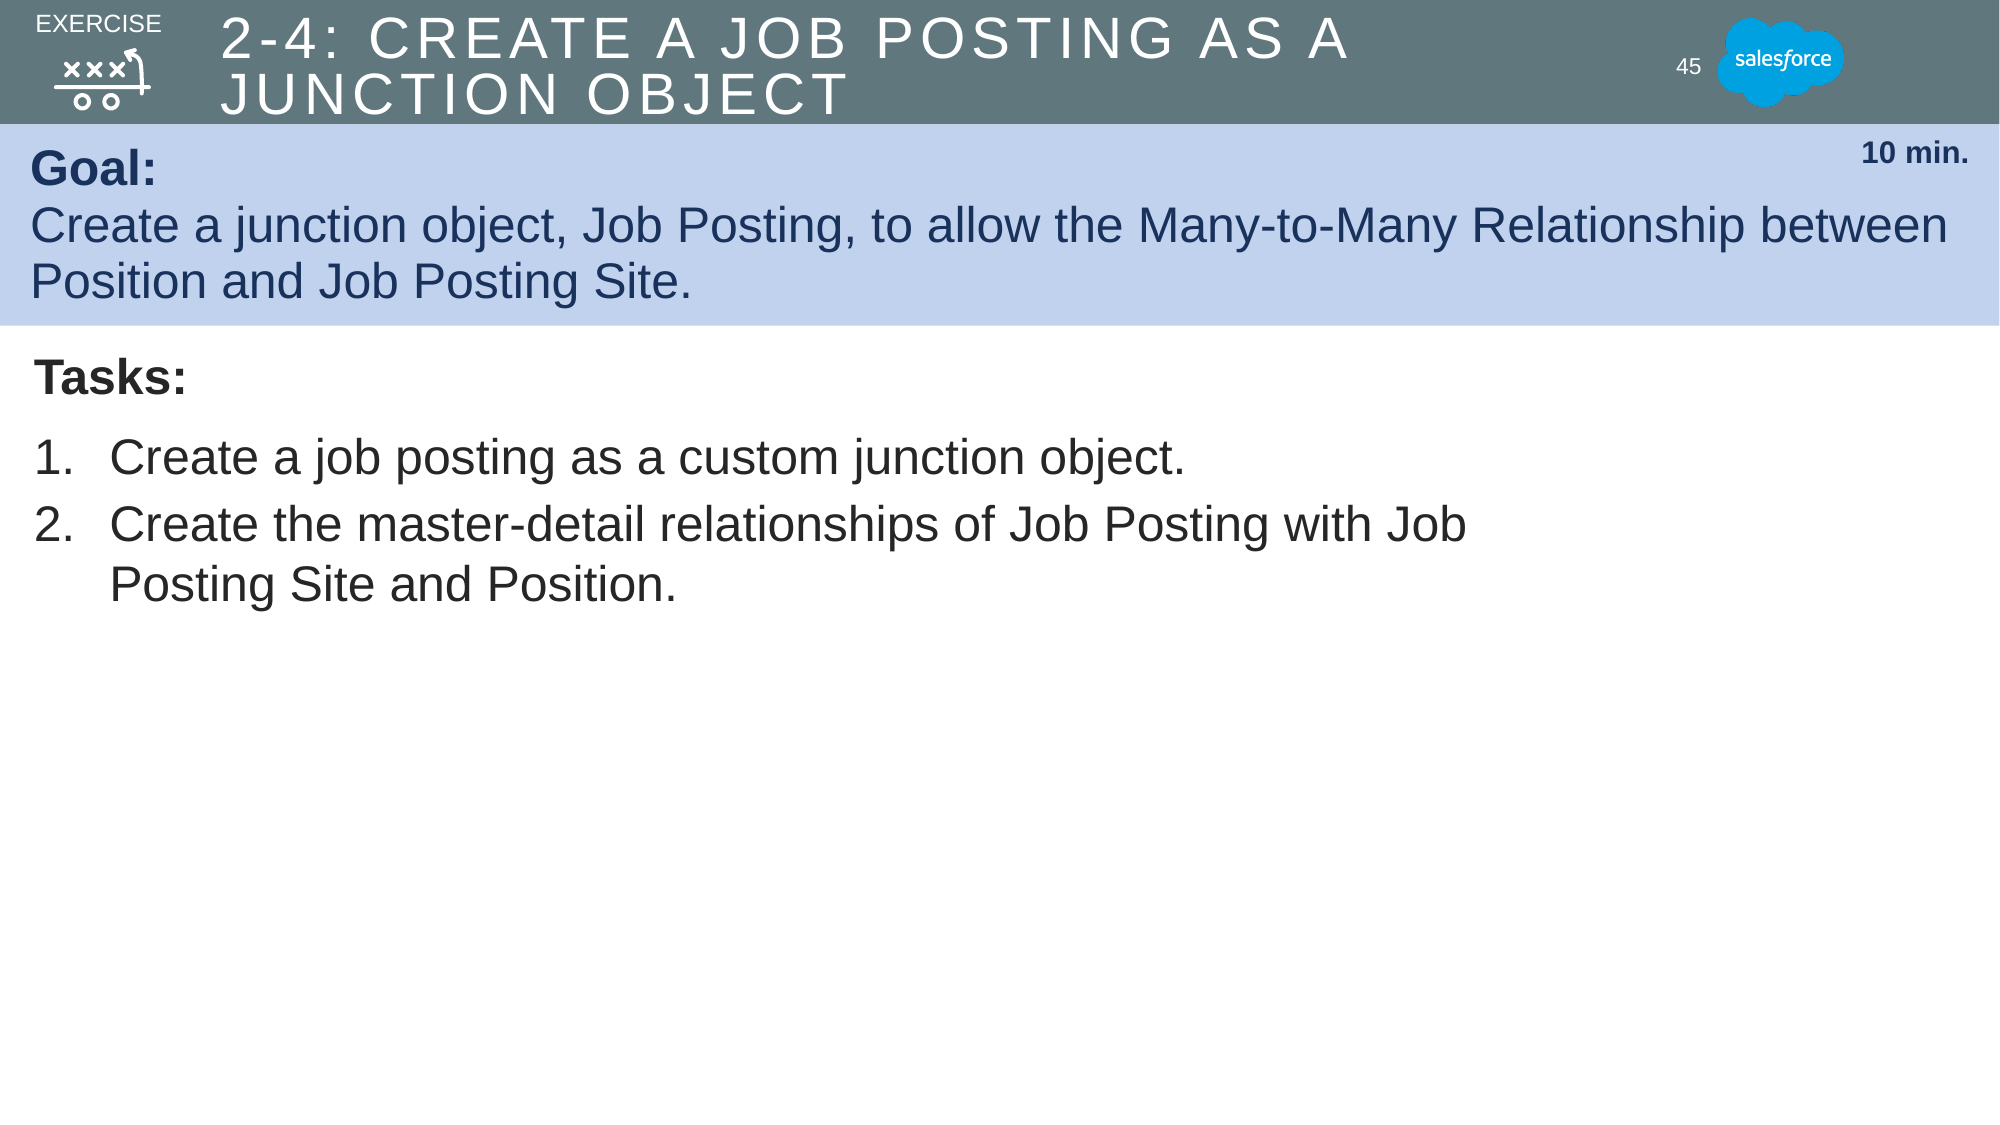

EXERCISE

# 2-4: Create a job posting as a junction object
45
Goal:
Create a junction object, Job Posting, to allow the Many-to-Many Relationship between Position and Job Posting Site.
10 min.
Tasks:
Create a job posting as a custom junction object.
Create the master-detail relationships of Job Posting with Job Posting Site and Position.